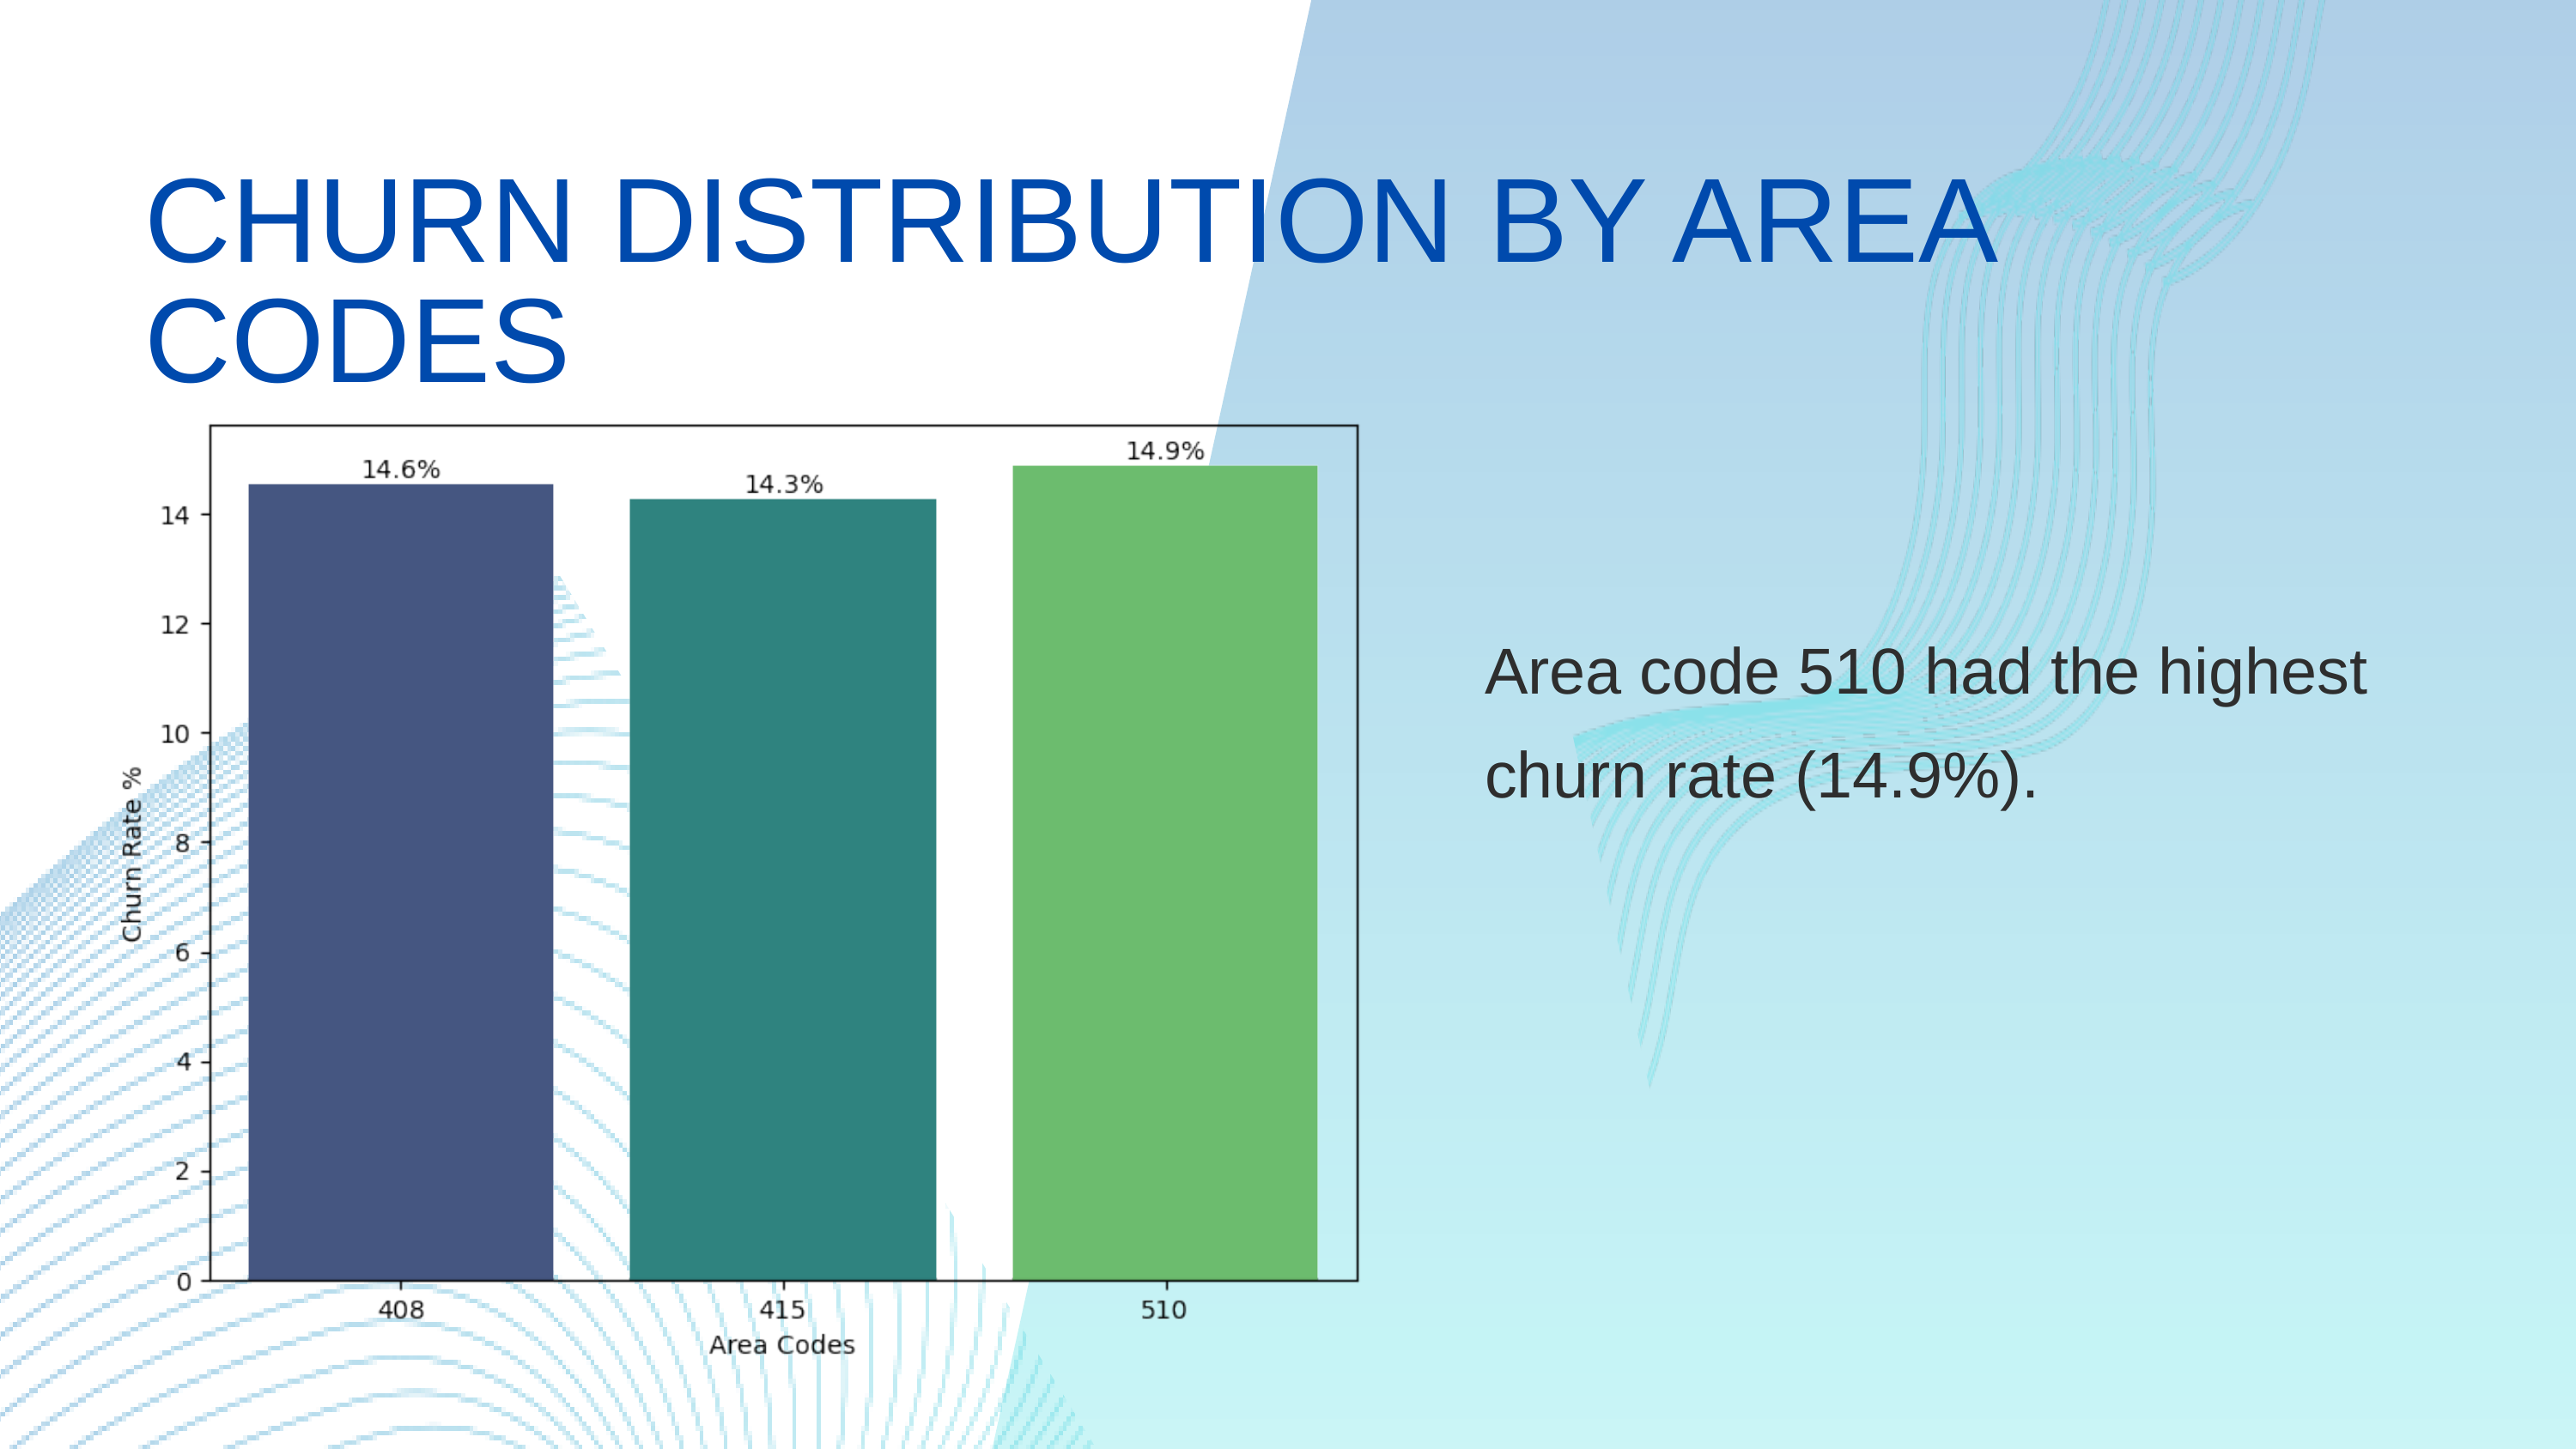

CHURN DISTRIBUTION BY AREA CODES

Area code 510 had the highest churn rate (14.9%).